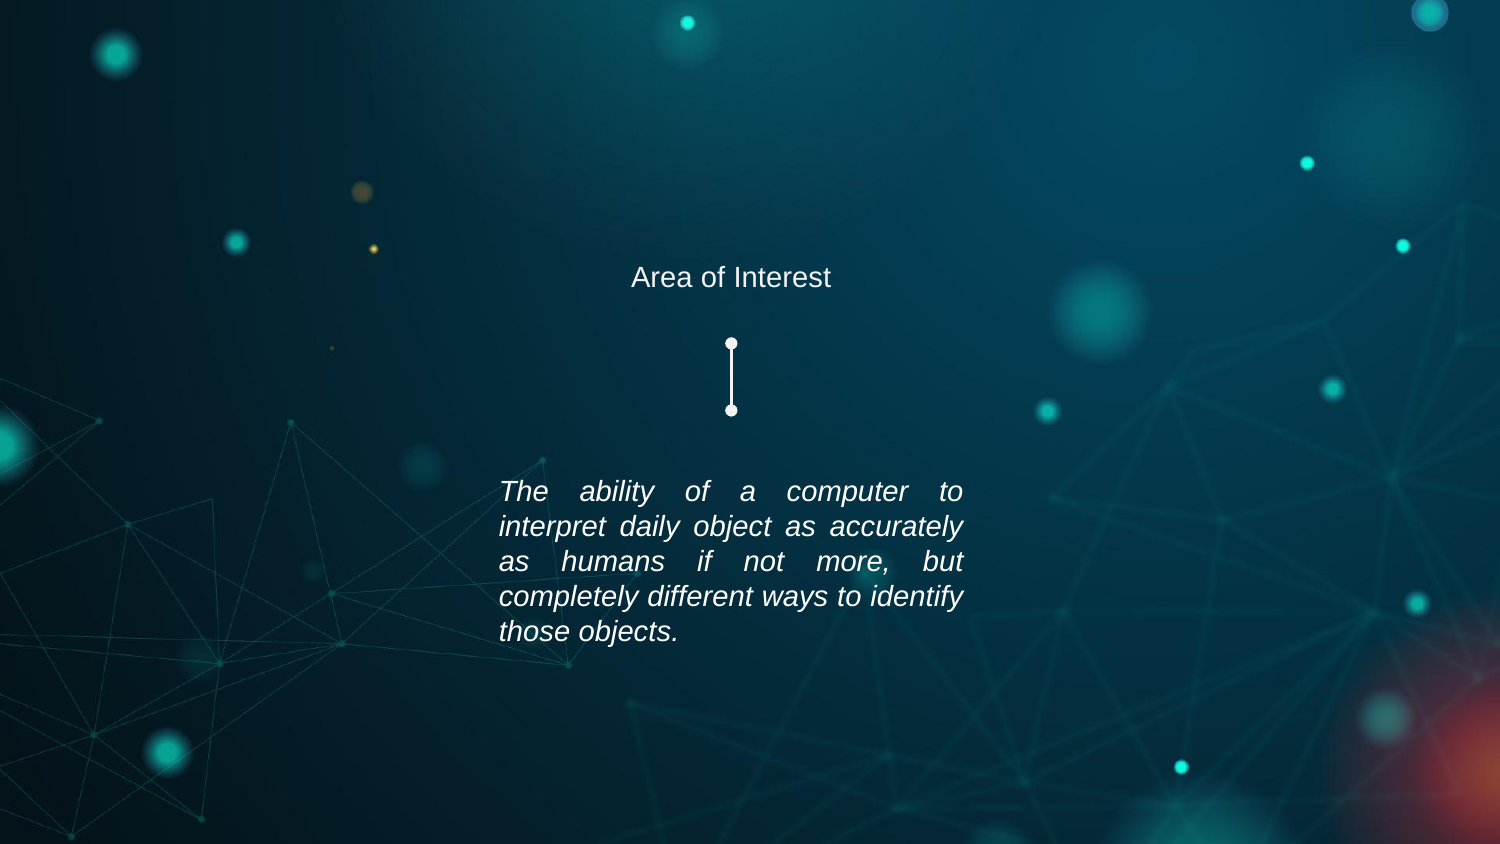

Area of Interest
The ability of a computer to interpret daily object as accurately as humans if not more, but completely different ways to identify those objects.